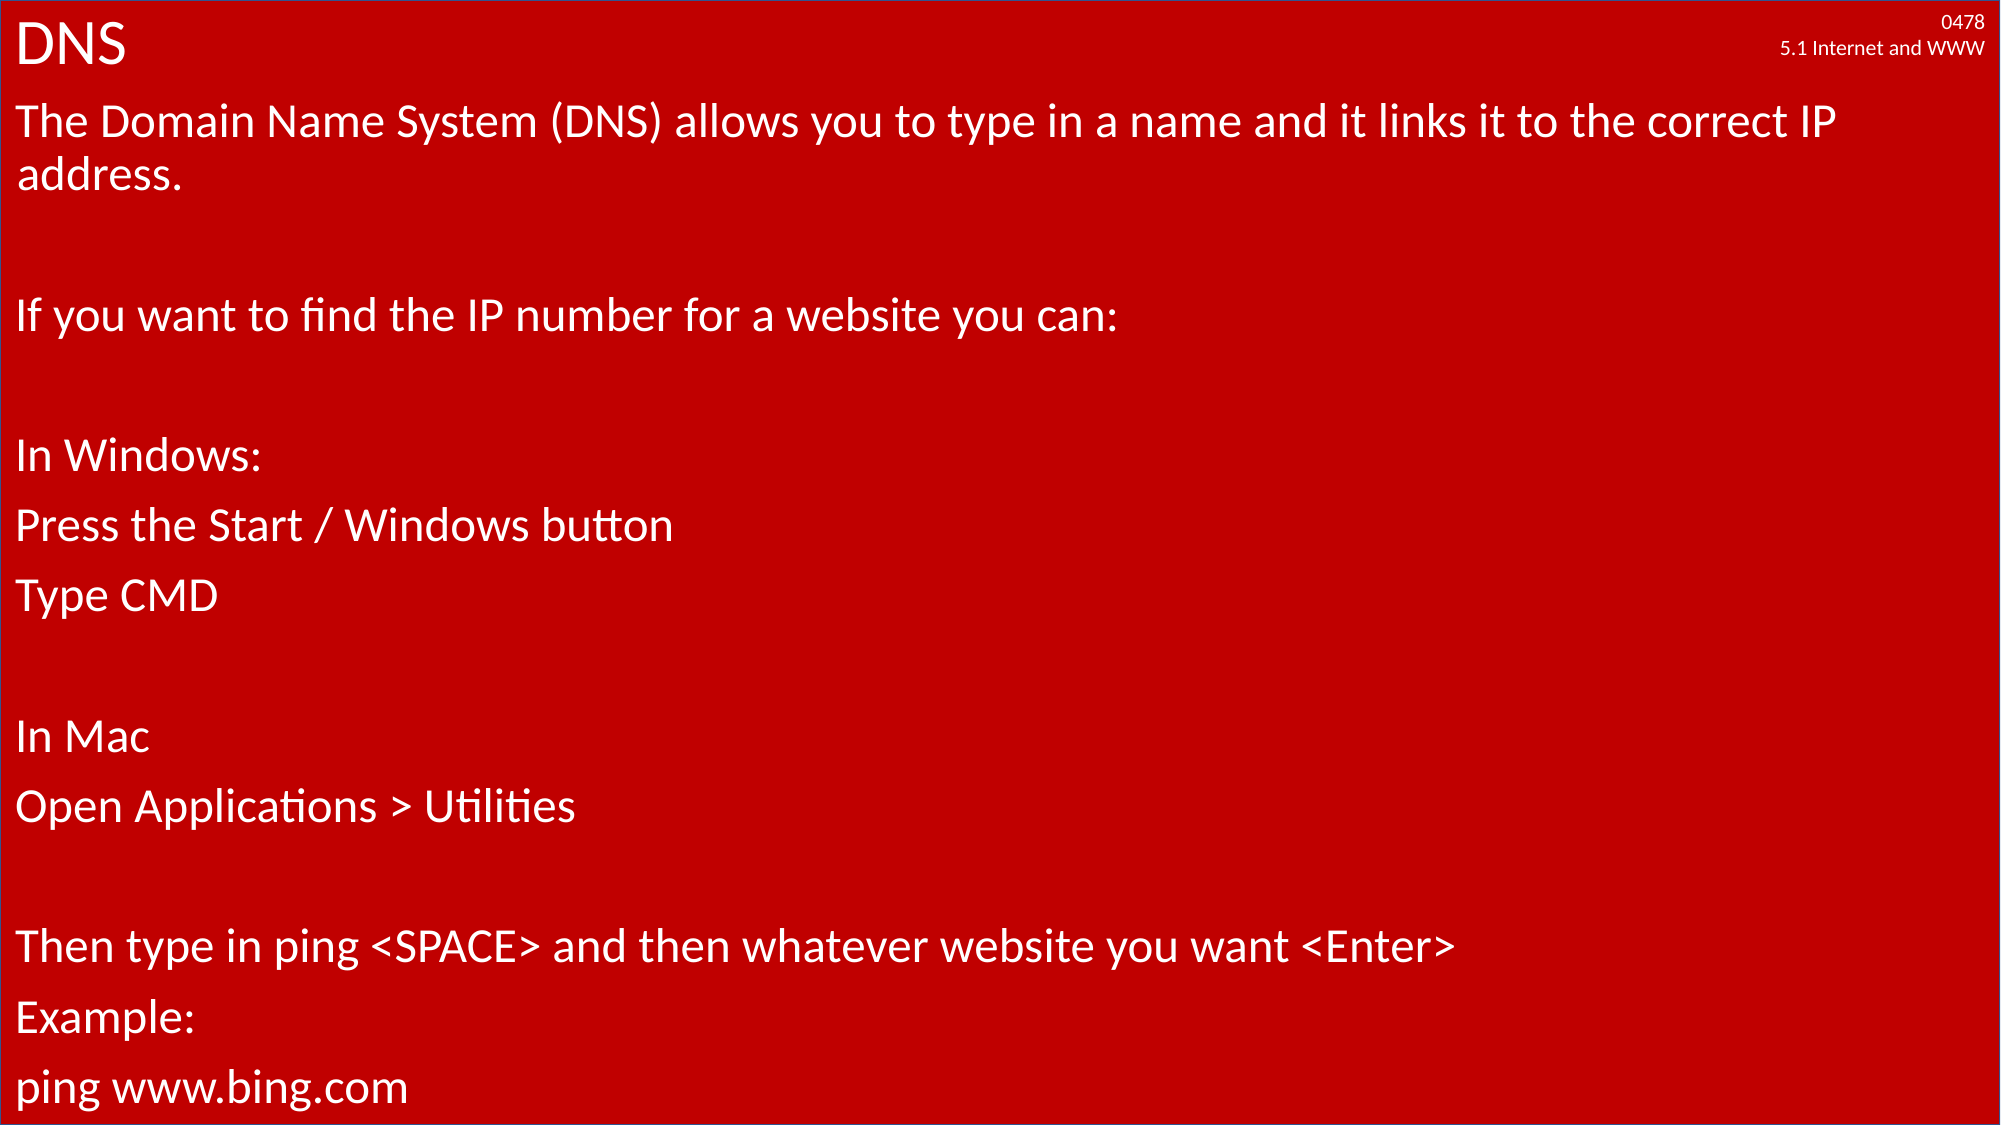

# DNS
The Domain Name System (DNS) allows you to type in a name and it links it to the correct IP address.

If you want to find the IP number for a website you can:

In Windows:
Press the Start / Windows button
Type CMD

In Mac
Open Applications > Utilities

Then type in ping <SPACE> and then whatever website you want <Enter>
Example:
ping www.bing.com